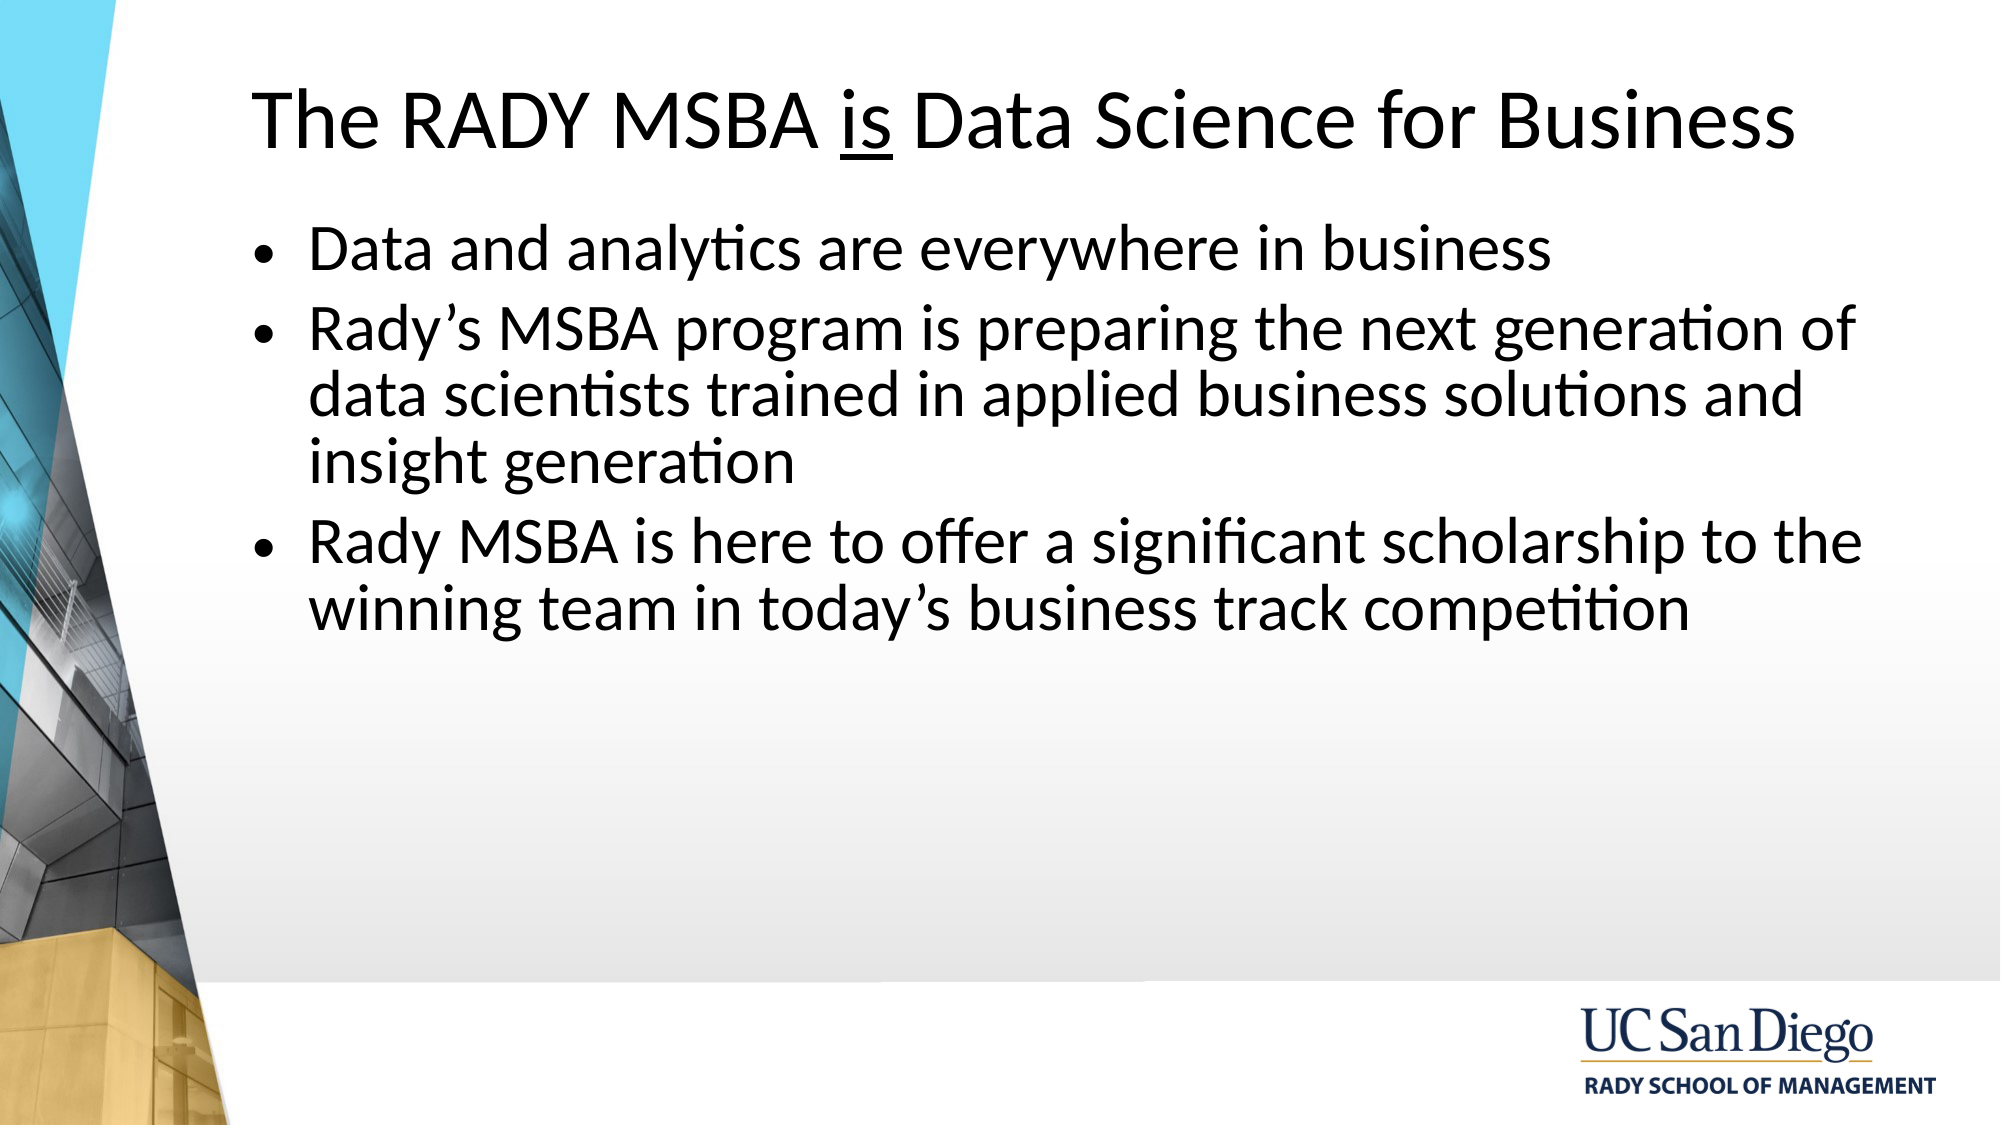

# The RADY MSBA is Data Science for Business
Data and analytics are everywhere in business
Rady’s MSBA program is preparing the next generation of data scientists trained in applied business solutions and insight generation
Rady MSBA is here to offer a significant scholarship to the winning team in today’s business track competition